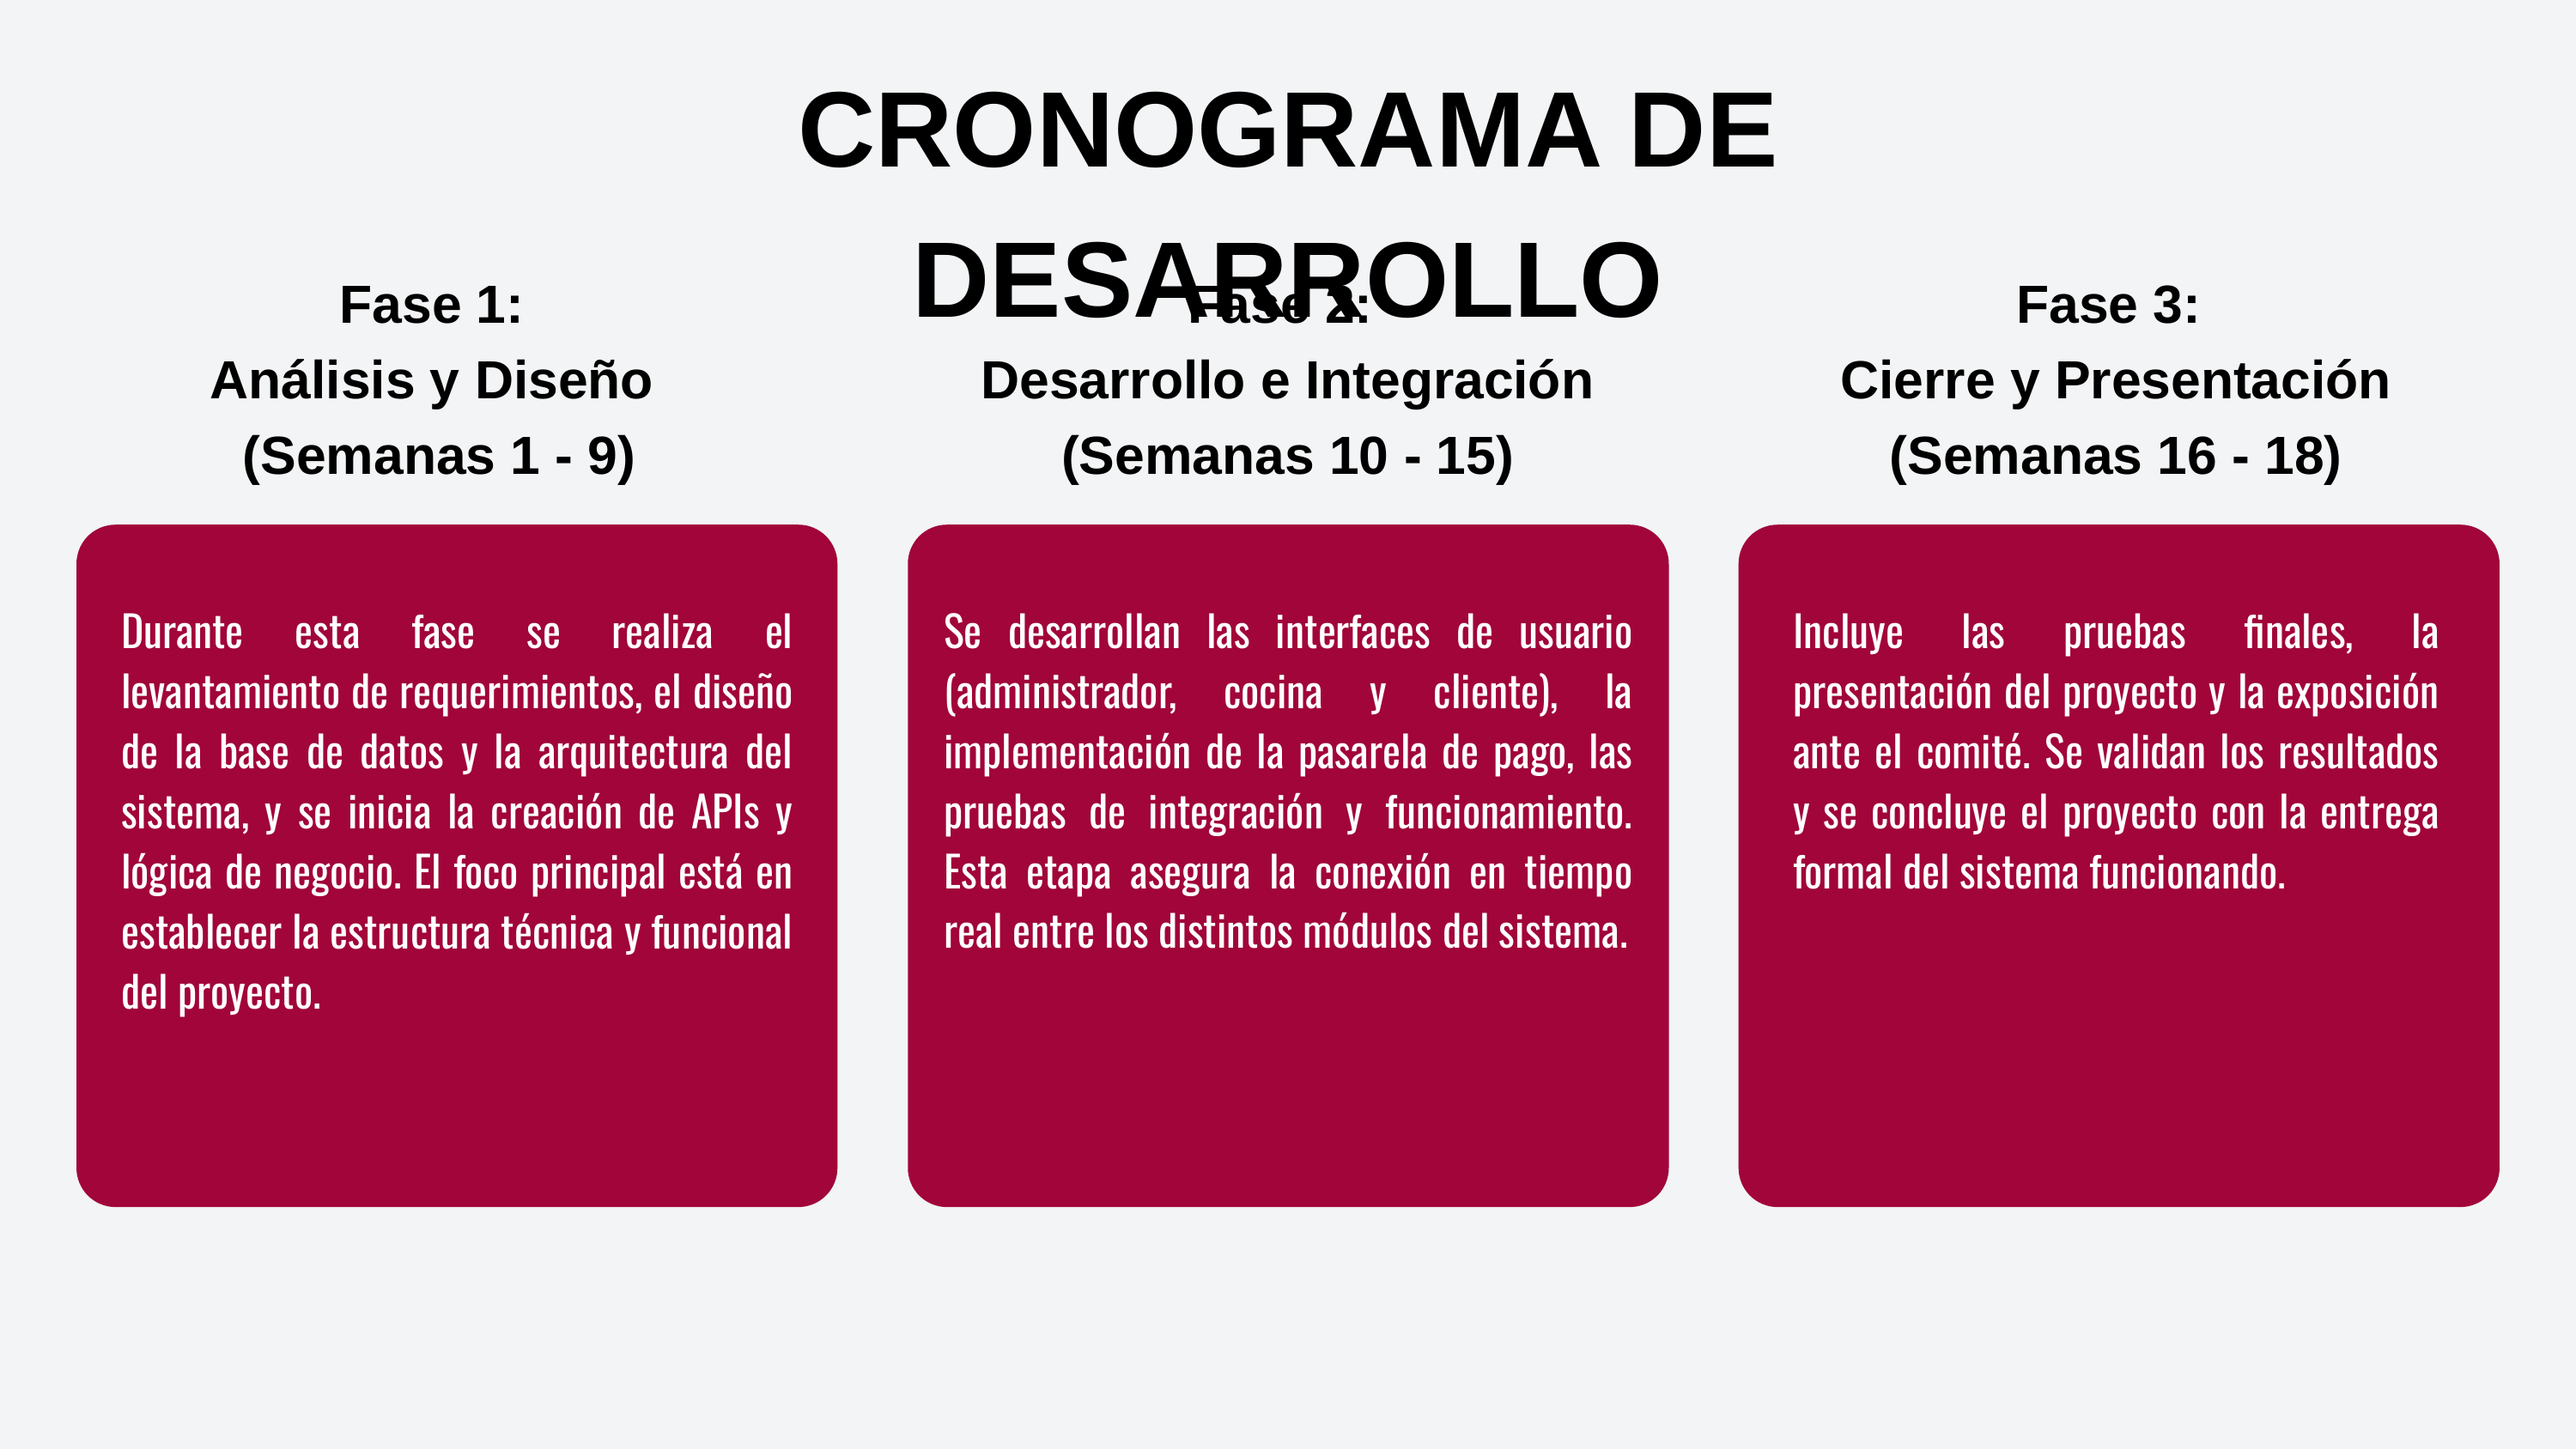

CRONOGRAMA DE DESARROLLO
Fase 1:
Análisis y Diseño
(Semanas 1 - 9)
Fase 2:
Desarrollo e Integración (Semanas 10 - 15)
Fase 3:
Cierre y Presentación (Semanas 16 - 18)

Durante esta fase se realiza el levantamiento de requerimientos, el diseño de la base de datos y la arquitectura del sistema, y se inicia la creación de APIs y lógica de negocio. El foco principal está en establecer la estructura técnica y funcional del proyecto.
Se desarrollan las interfaces de usuario (administrador, cocina y cliente), la implementación de la pasarela de pago, las pruebas de integración y funcionamiento. Esta etapa asegura la conexión en tiempo real entre los distintos módulos del sistema.
Incluye las pruebas finales, la presentación del proyecto y la exposición ante el comité. Se validan los resultados y se concluye el proyecto con la entrega formal del sistema funcionando.